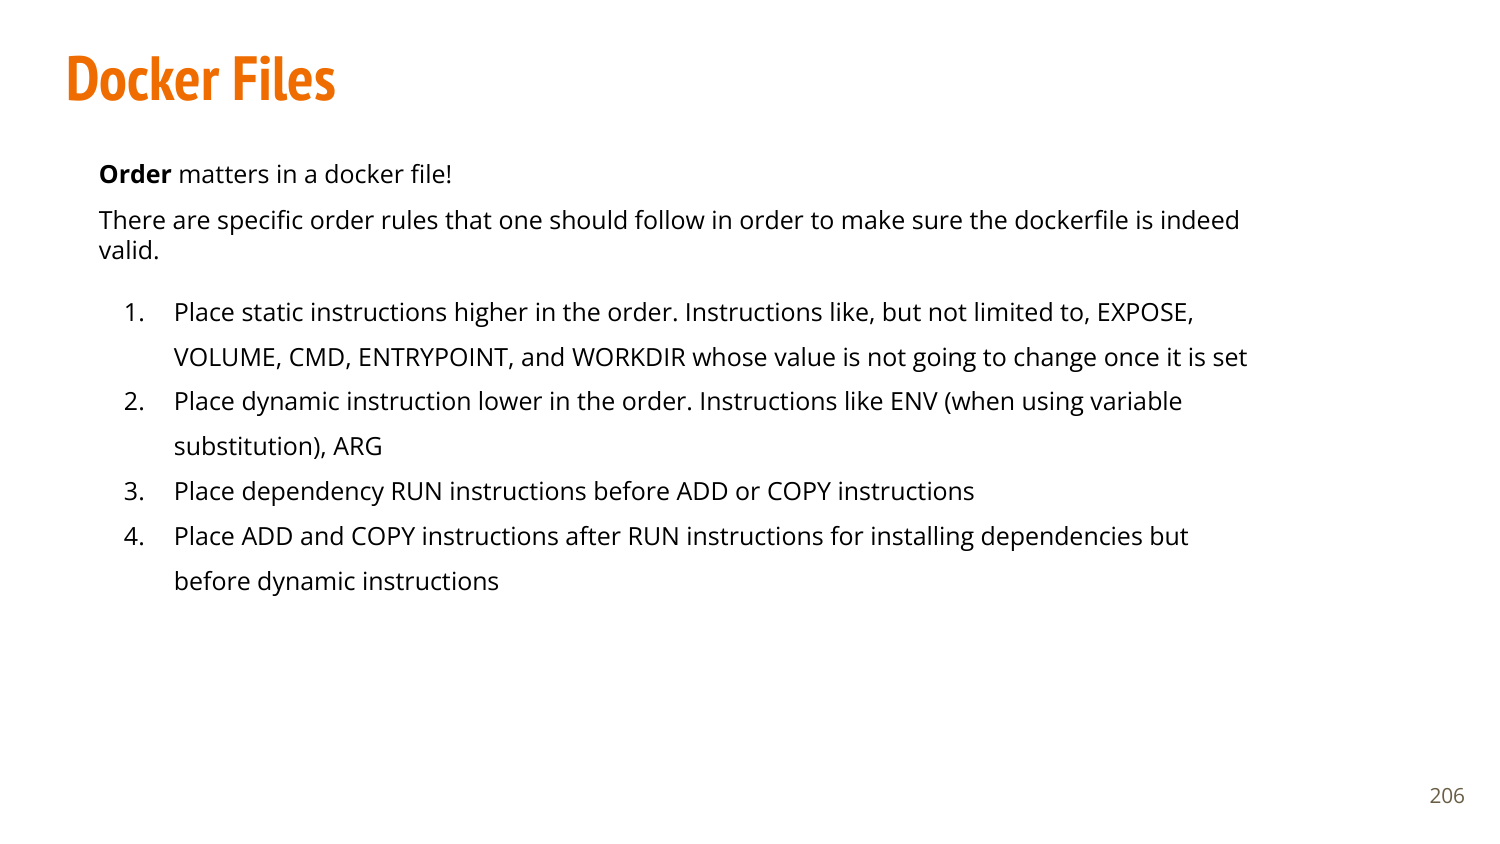

# Docker Files
Order matters in a docker file!
There are specific order rules that one should follow in order to make sure the dockerfile is indeed valid.
Place static instructions higher in the order. Instructions like, but not limited to, EXPOSE, VOLUME, CMD, ENTRYPOINT, and WORKDIR whose value is not going to change once it is set
Place dynamic instruction lower in the order. Instructions like ENV (when using variable substitution), ARG
Place dependency RUN instructions before ADD or COPY instructions
Place ADD and COPY instructions after RUN instructions for installing dependencies but before dynamic instructions

206